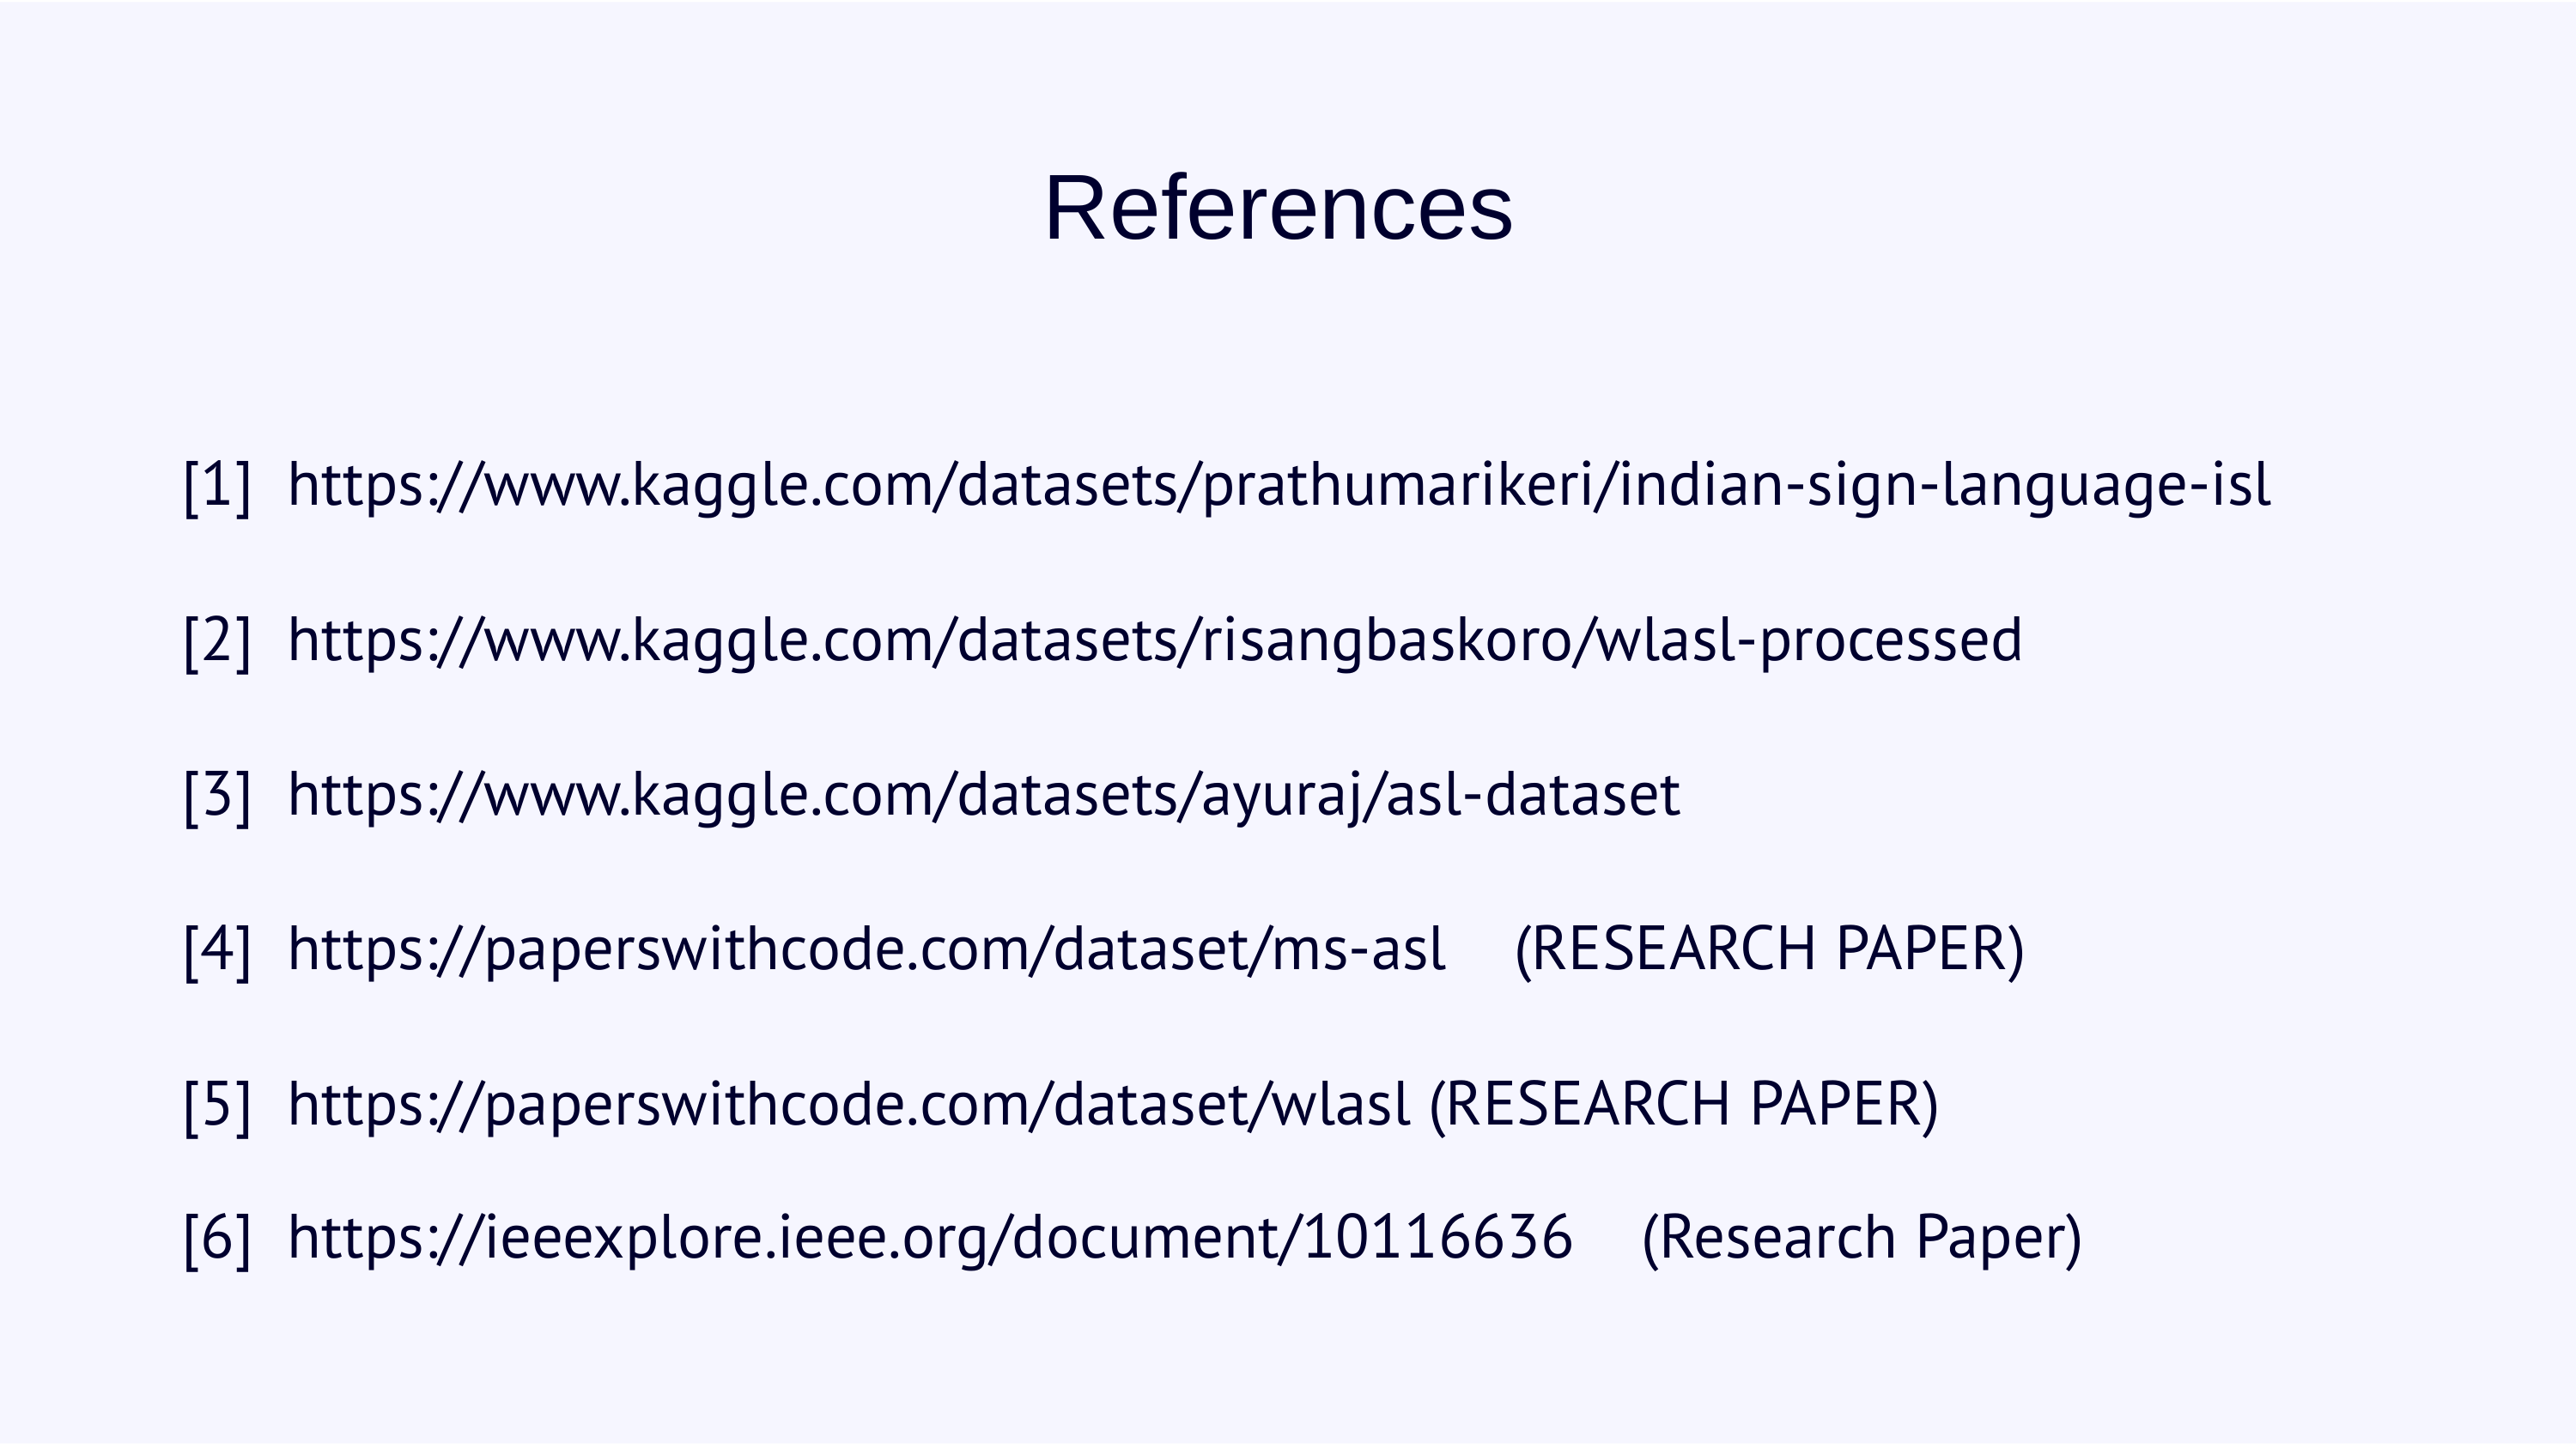

References
[1]  https://www.kaggle.com/datasets/prathumarikeri/indian-sign-language-isl
[2]  https://www.kaggle.com/datasets/risangbaskoro/wlasl-processed
[3]  https://www.kaggle.com/datasets/ayuraj/asl-dataset
[4]  https://paperswithcode.com/dataset/ms-asl    (RESEARCH PAPER)
[5]  https://paperswithcode.com/dataset/wlasl (RESEARCH PAPER)
[6]  https://ieeexplore.ieee.org/document/10116636    (Research Paper)